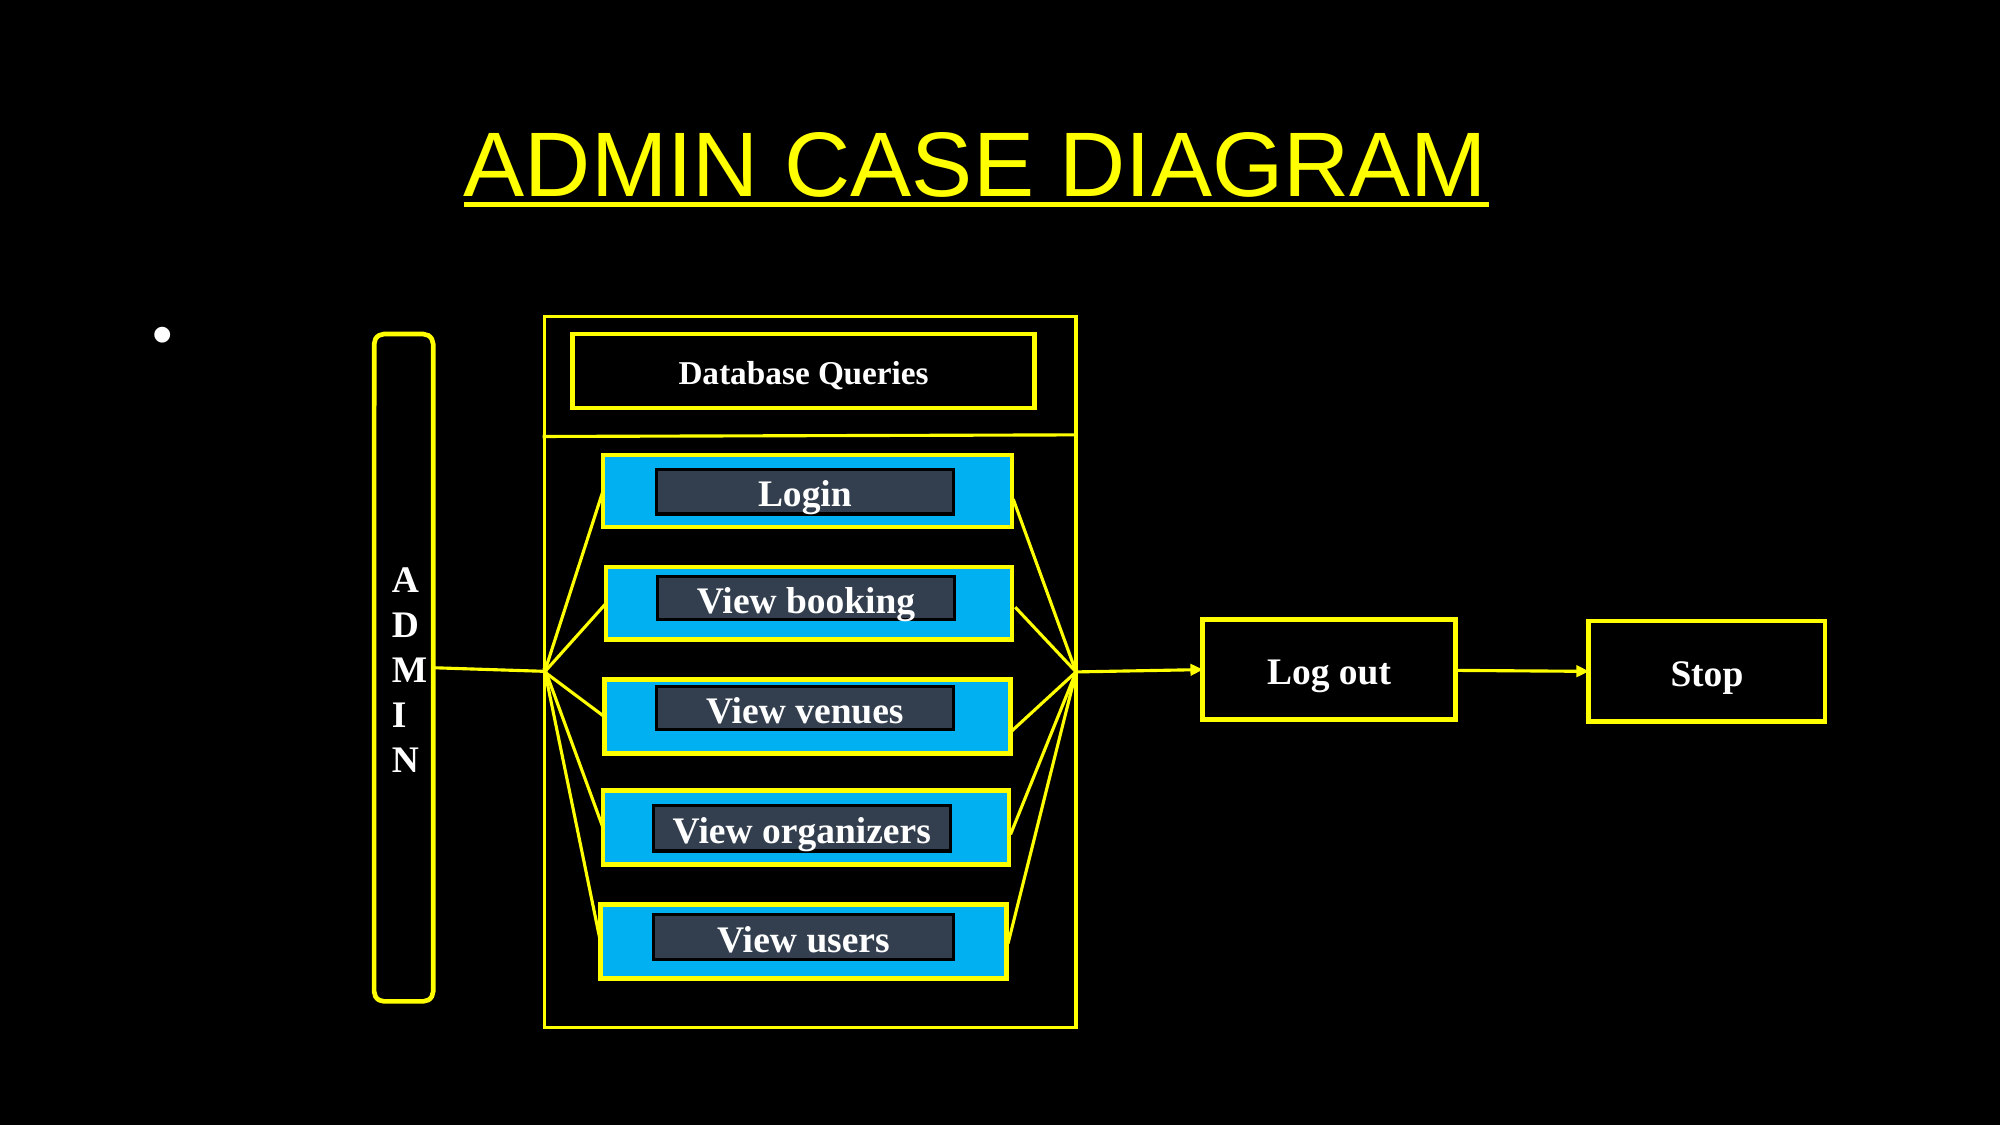

# ADMIN CASE DIAGRAM

ADMI
N
Database Queries

Login

View booking
Log out
Stop

View venues

View organizers

View users